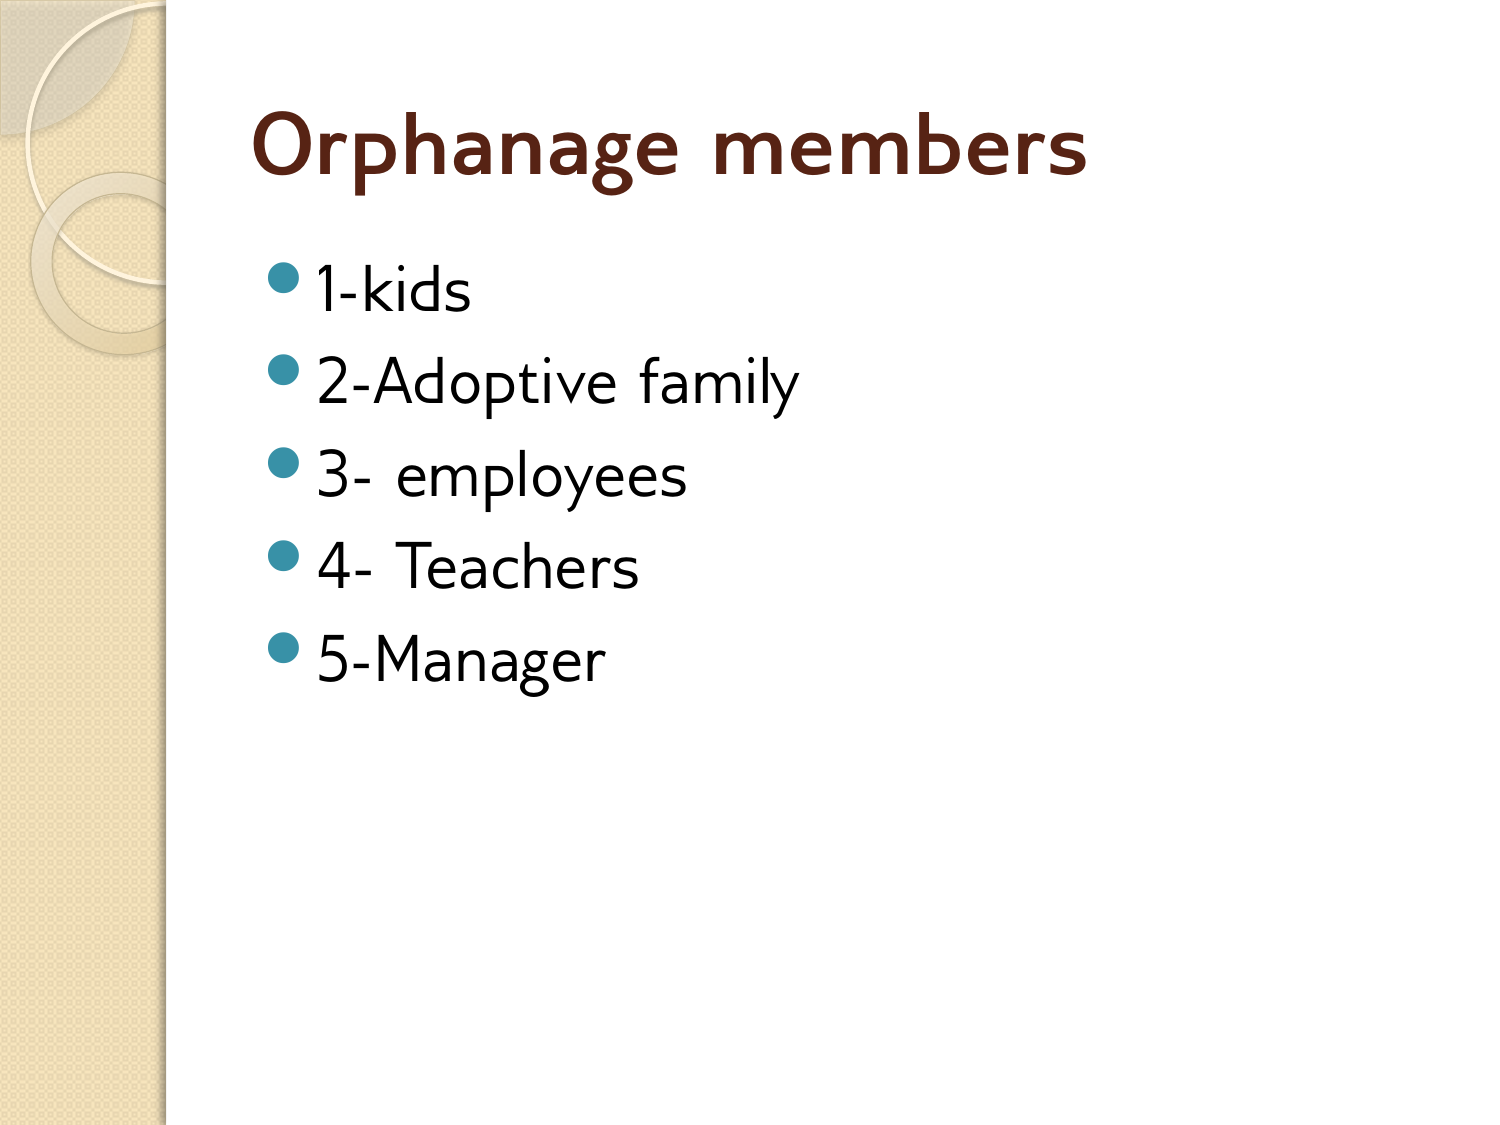

# Orphanage members
1-kids
2-Adoptive family
3- employees
4- Teachers
5-Manager